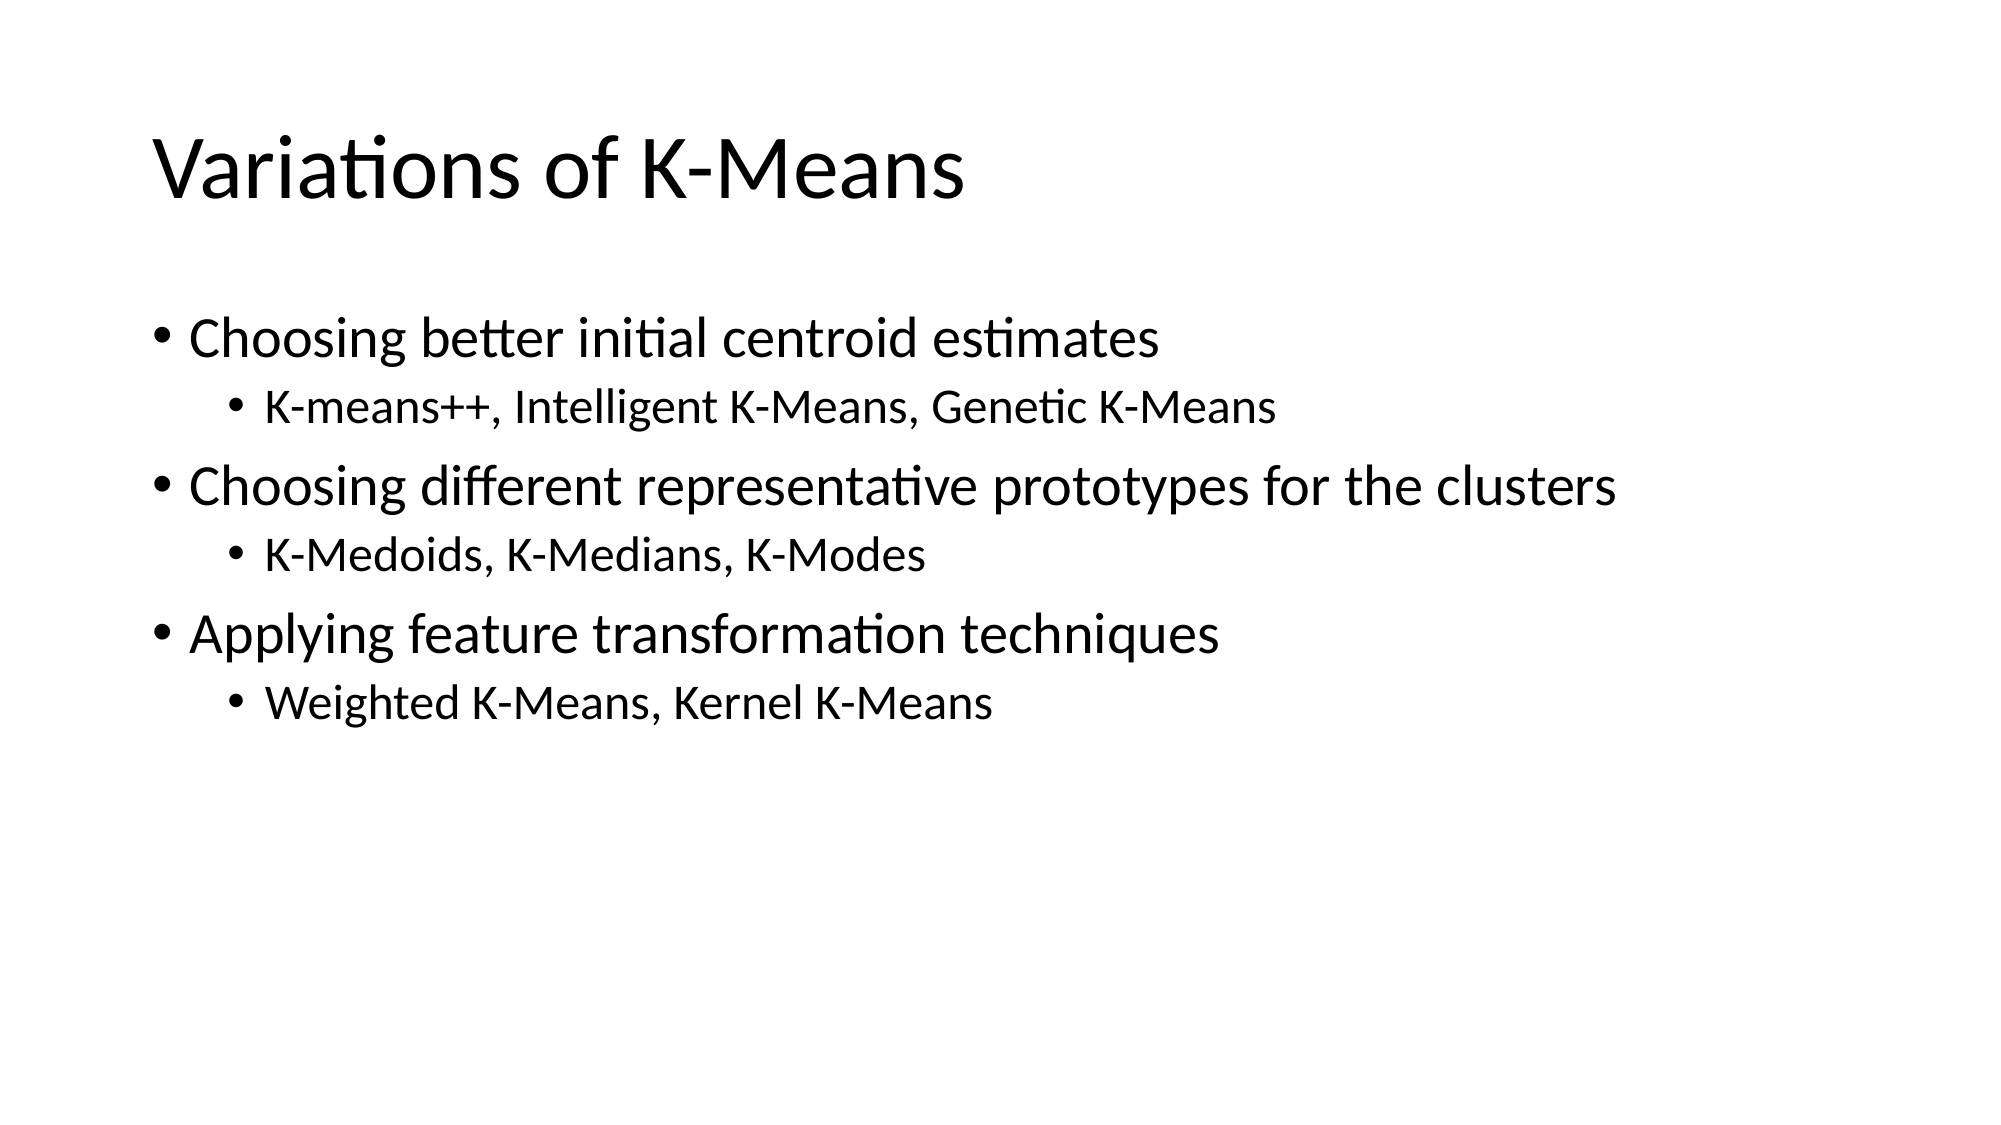

# Variations of K-Means
Choosing better initial centroid estimates
K-means++, Intelligent K-Means, Genetic K-Means
Choosing different representative prototypes for the clusters
K-Medoids, K-Medians, K-Modes
Applying feature transformation techniques
Weighted K-Means, Kernel K-Means